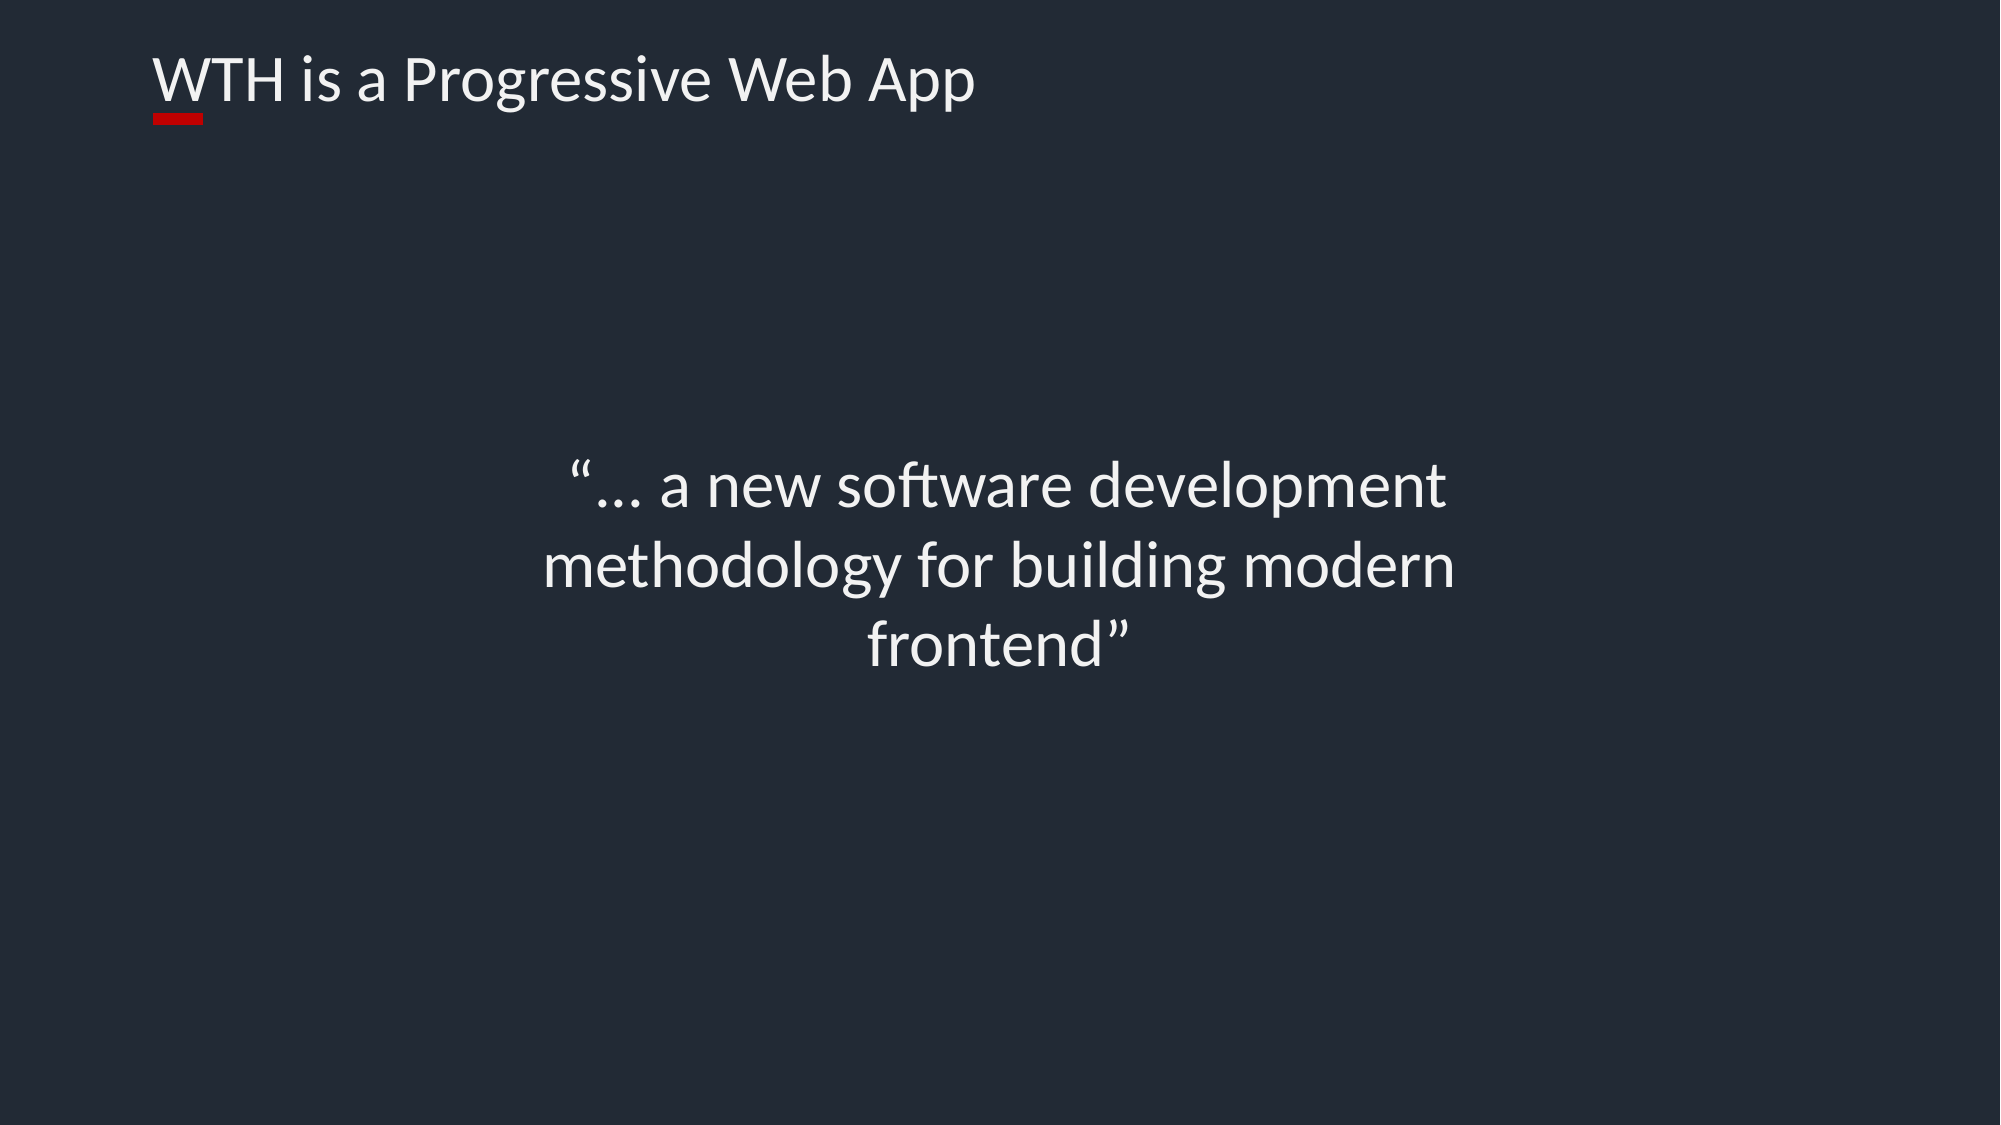

# WTH is a Progressive Web App
 “... a new software development methodology for building modern frontend”